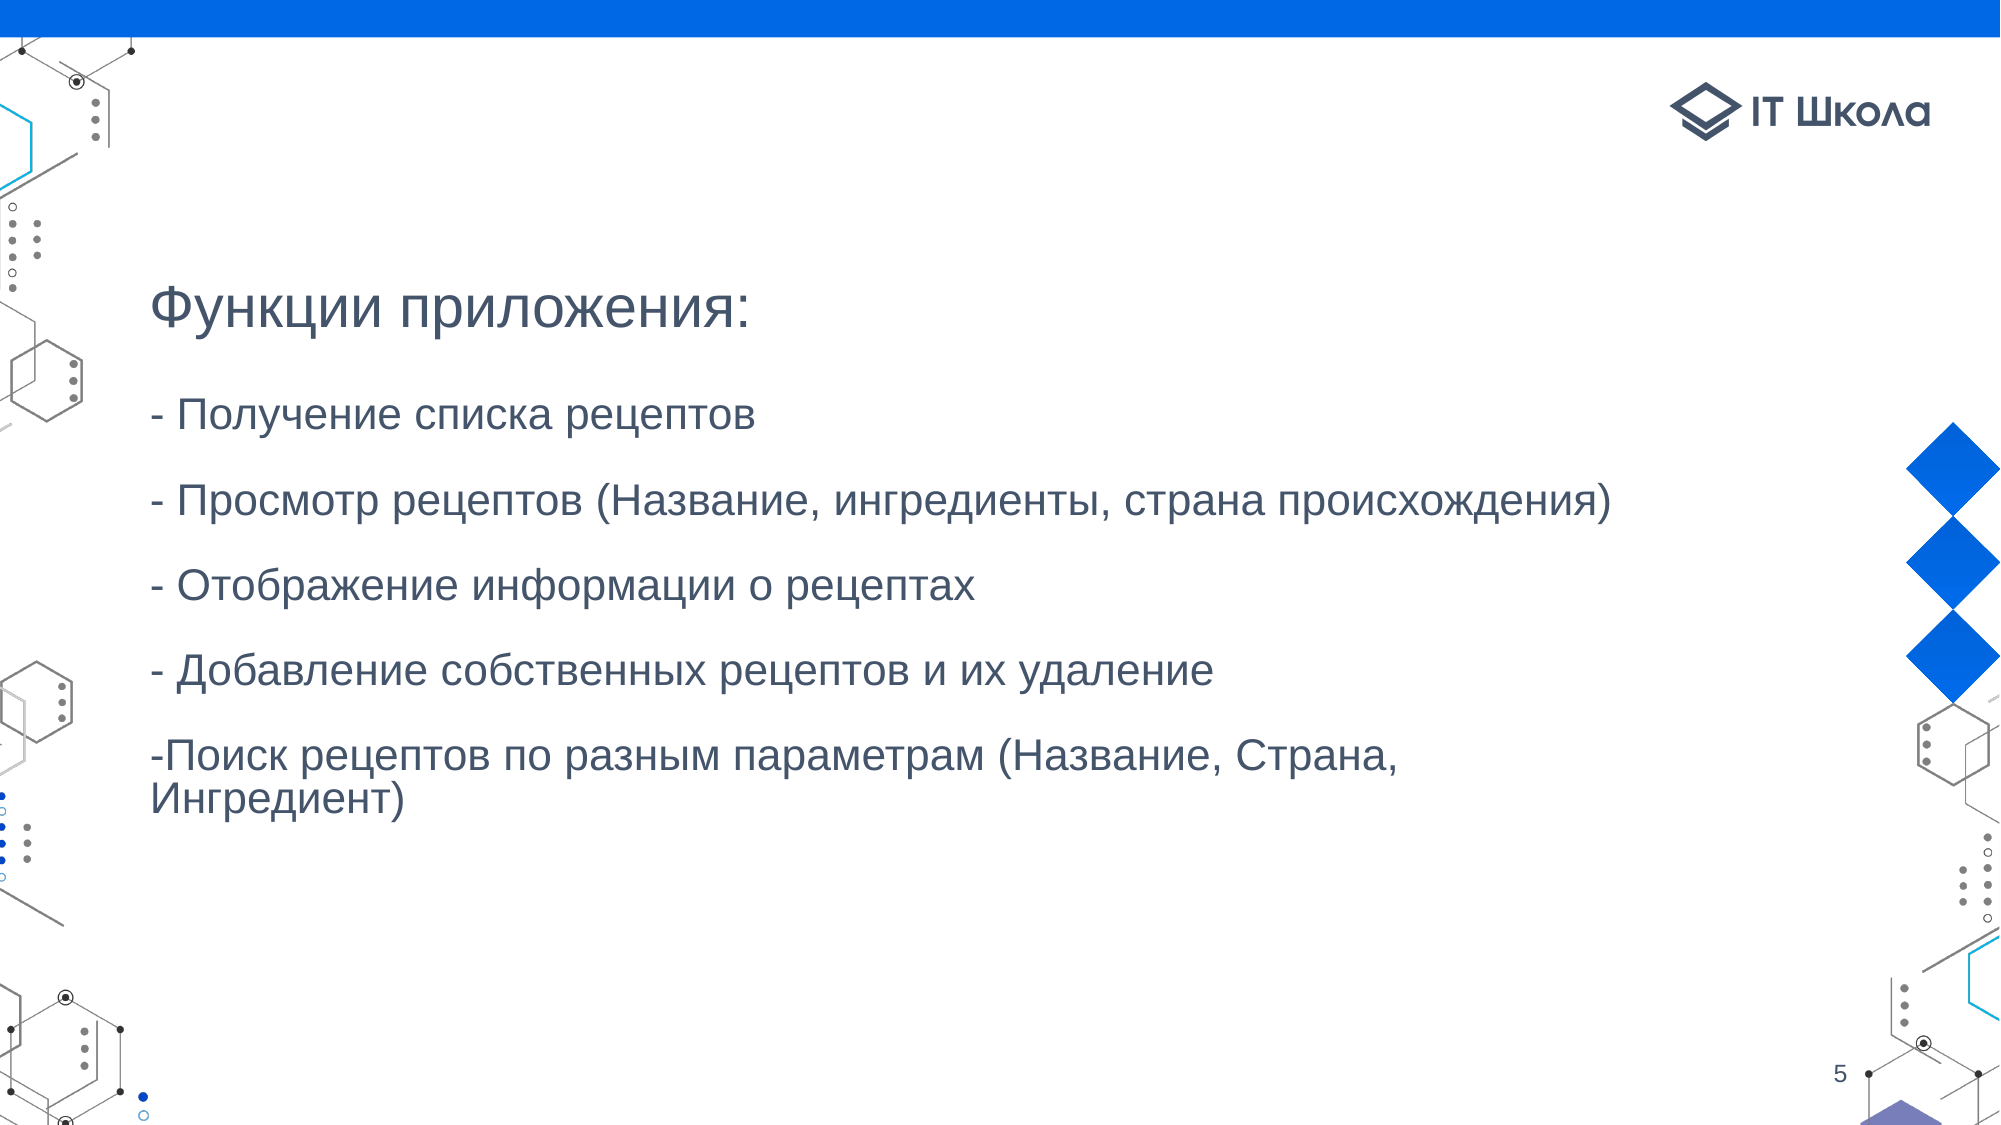

# Функции приложения: - Получение списка рецептов - Просмотр рецептов (Название, ингредиенты, страна происхождения) - Отображение информации о рецептах - Добавление собственных рецептов и их удаление -Поиск рецептов по разным параметрам (Название, Страна, Ингредиент)
5